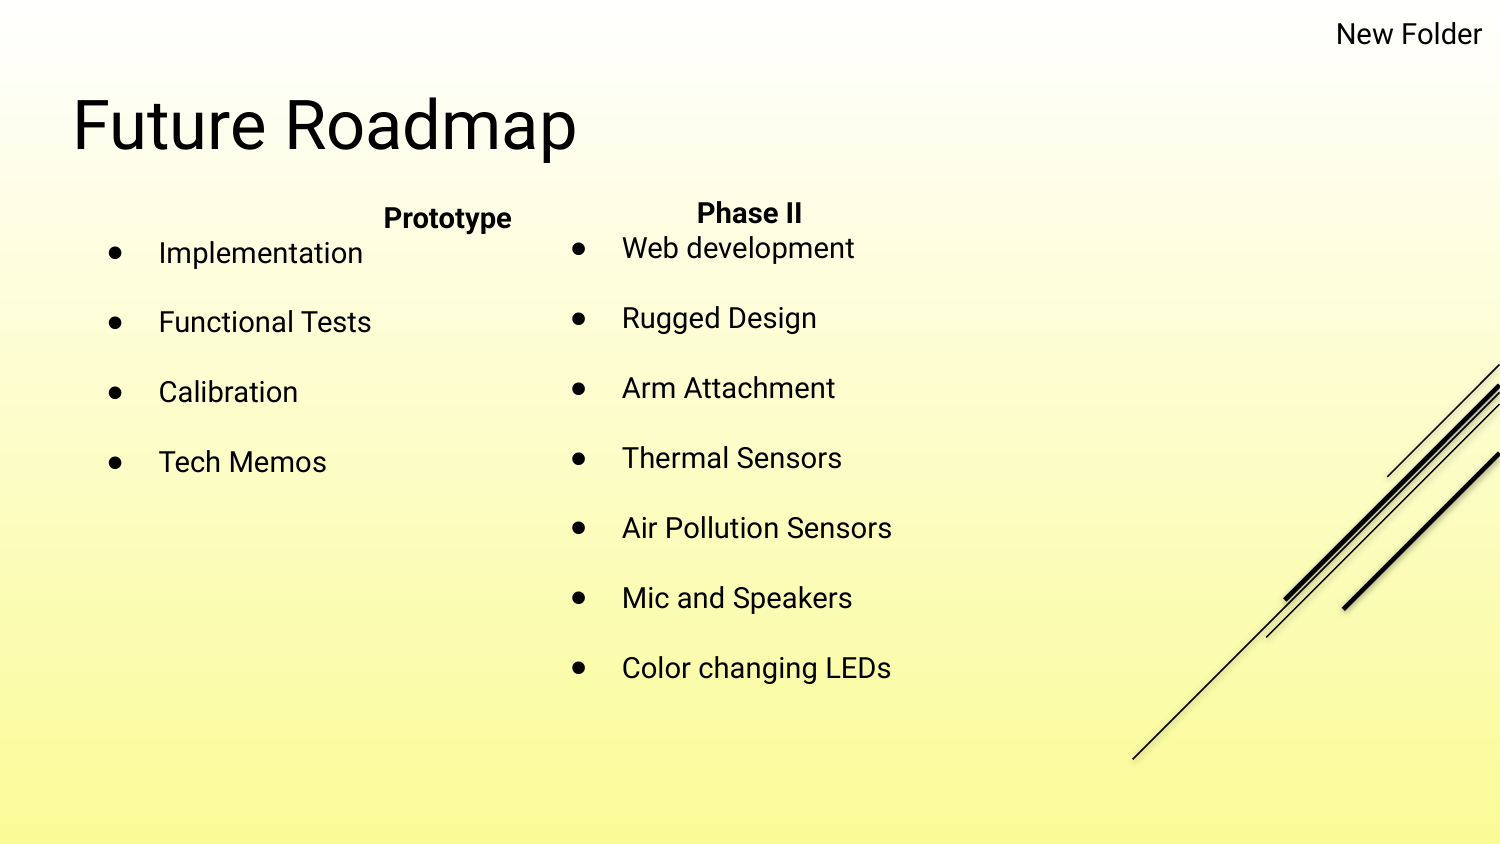

New Folder
# Future Roadmap
		Prototype
Implementation

Functional Tests

Calibration

Tech Memos

Phase II
Web development

Rugged Design

Arm Attachment

Thermal Sensors

Air Pollution Sensors

Mic and Speakers

Color changing LEDs